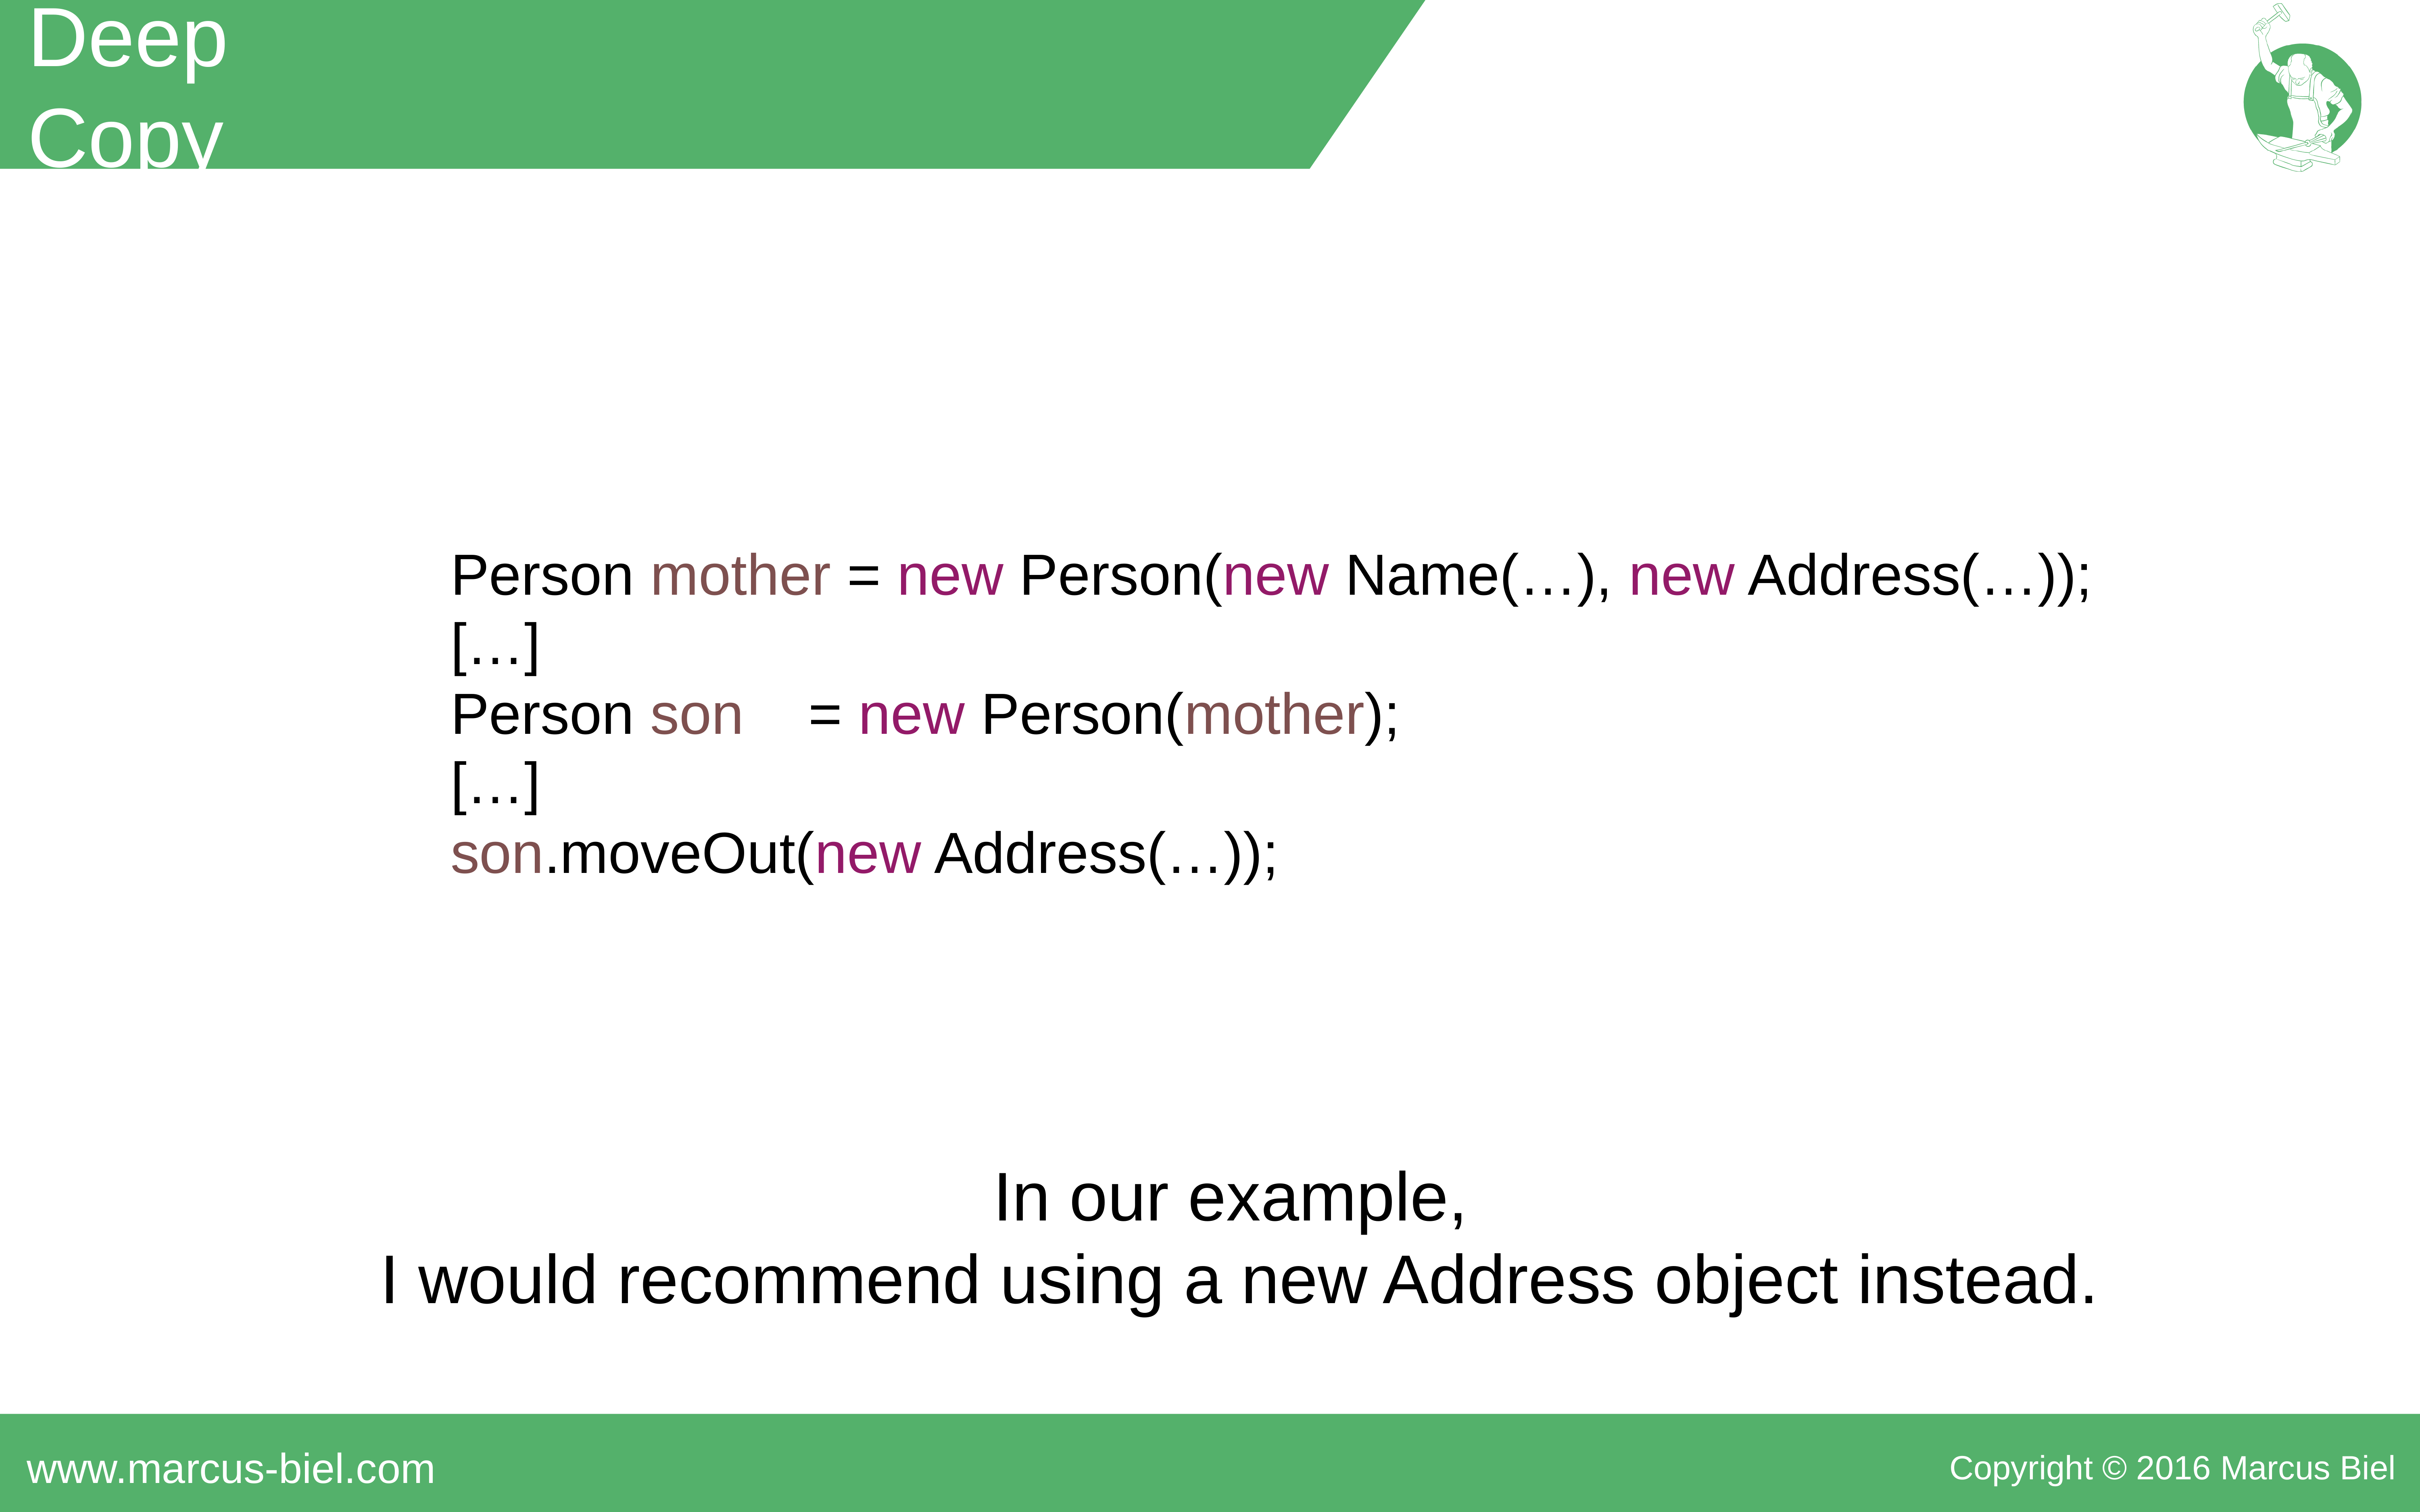

Deep Copy
Person mother = new Person(new Name(…), new Address(…));
[…]
Person son    = new Person(mother);
[…]
son.moveOut(new Address(…));
In our example,
I would recommend using a new Address object instead.